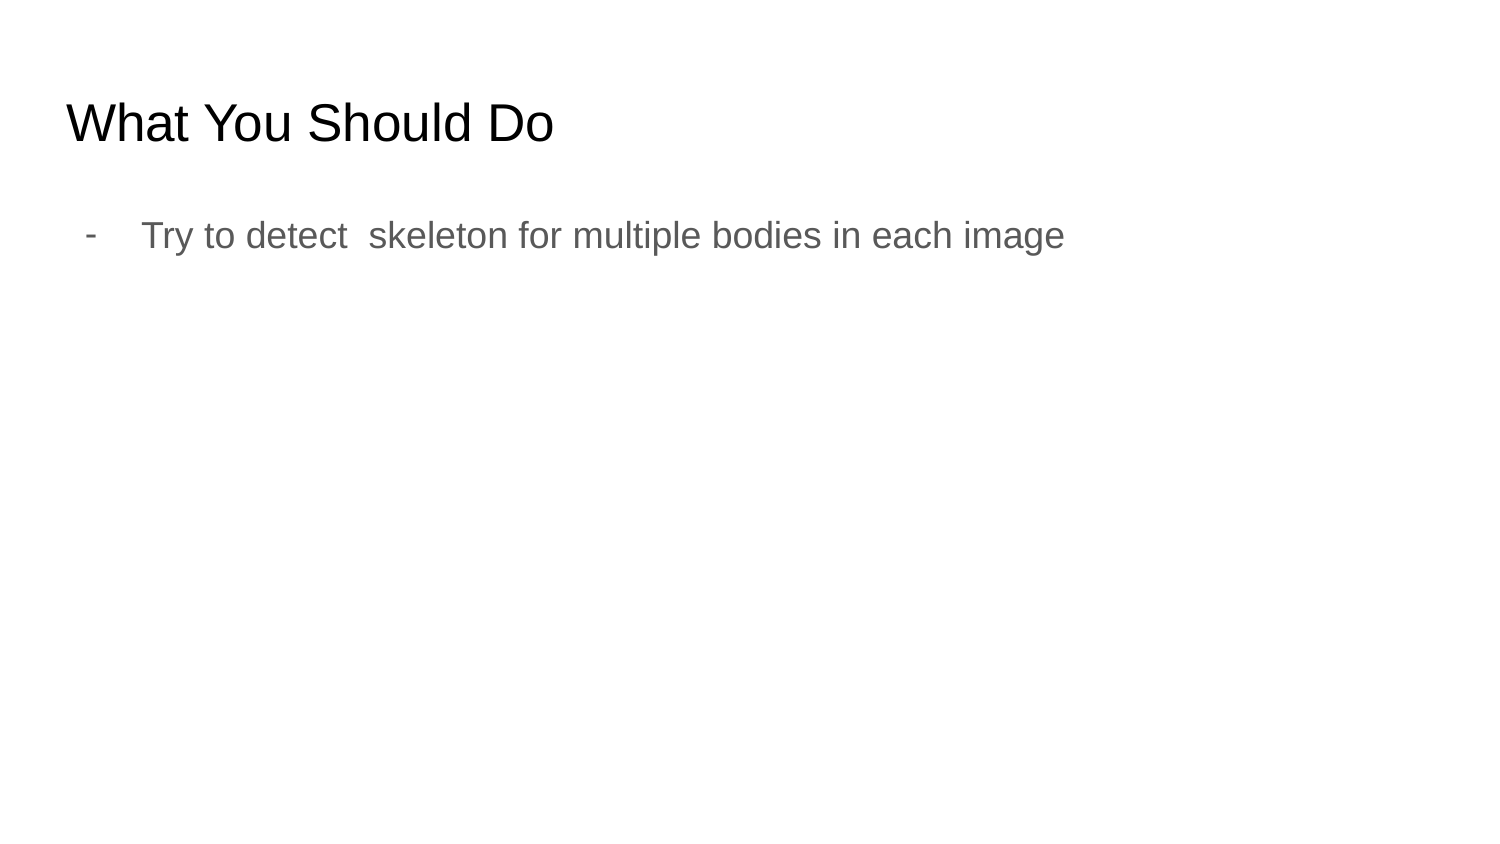

# What You Should Do
Try to detect  skeleton for multiple bodies in each image